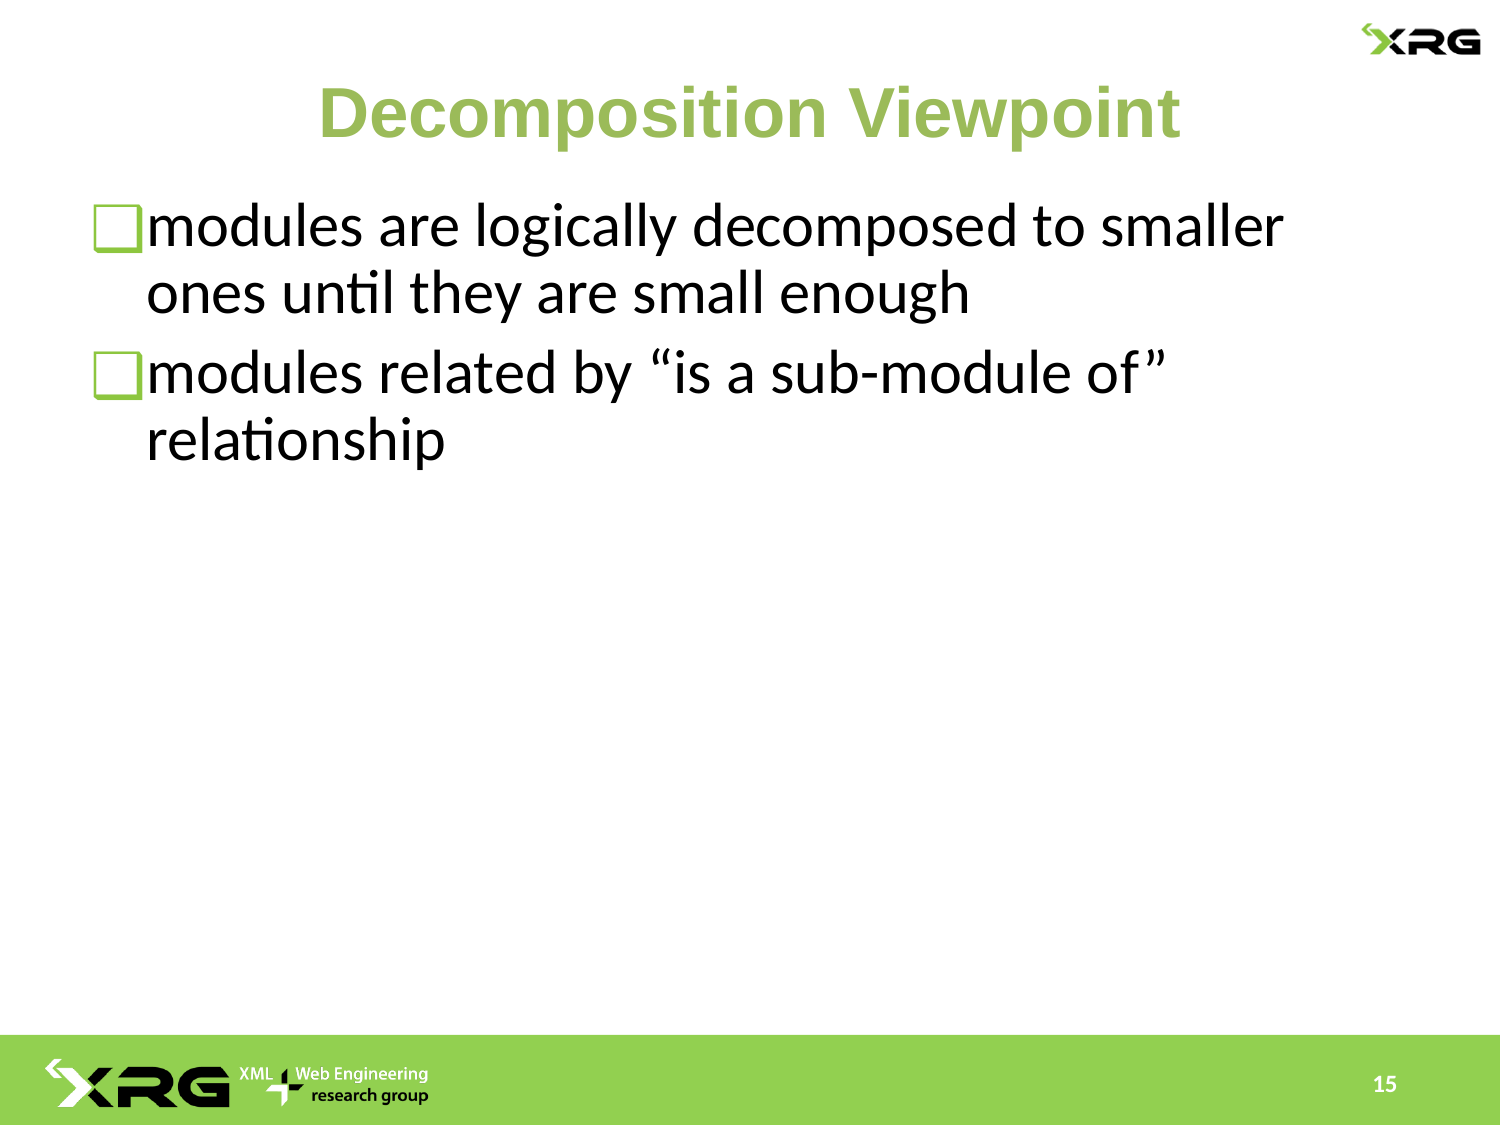

# Decomposition Viewpoint
modules are logically decomposed to smaller ones until they are small enough
modules related by “is a sub-module of” relationship
15